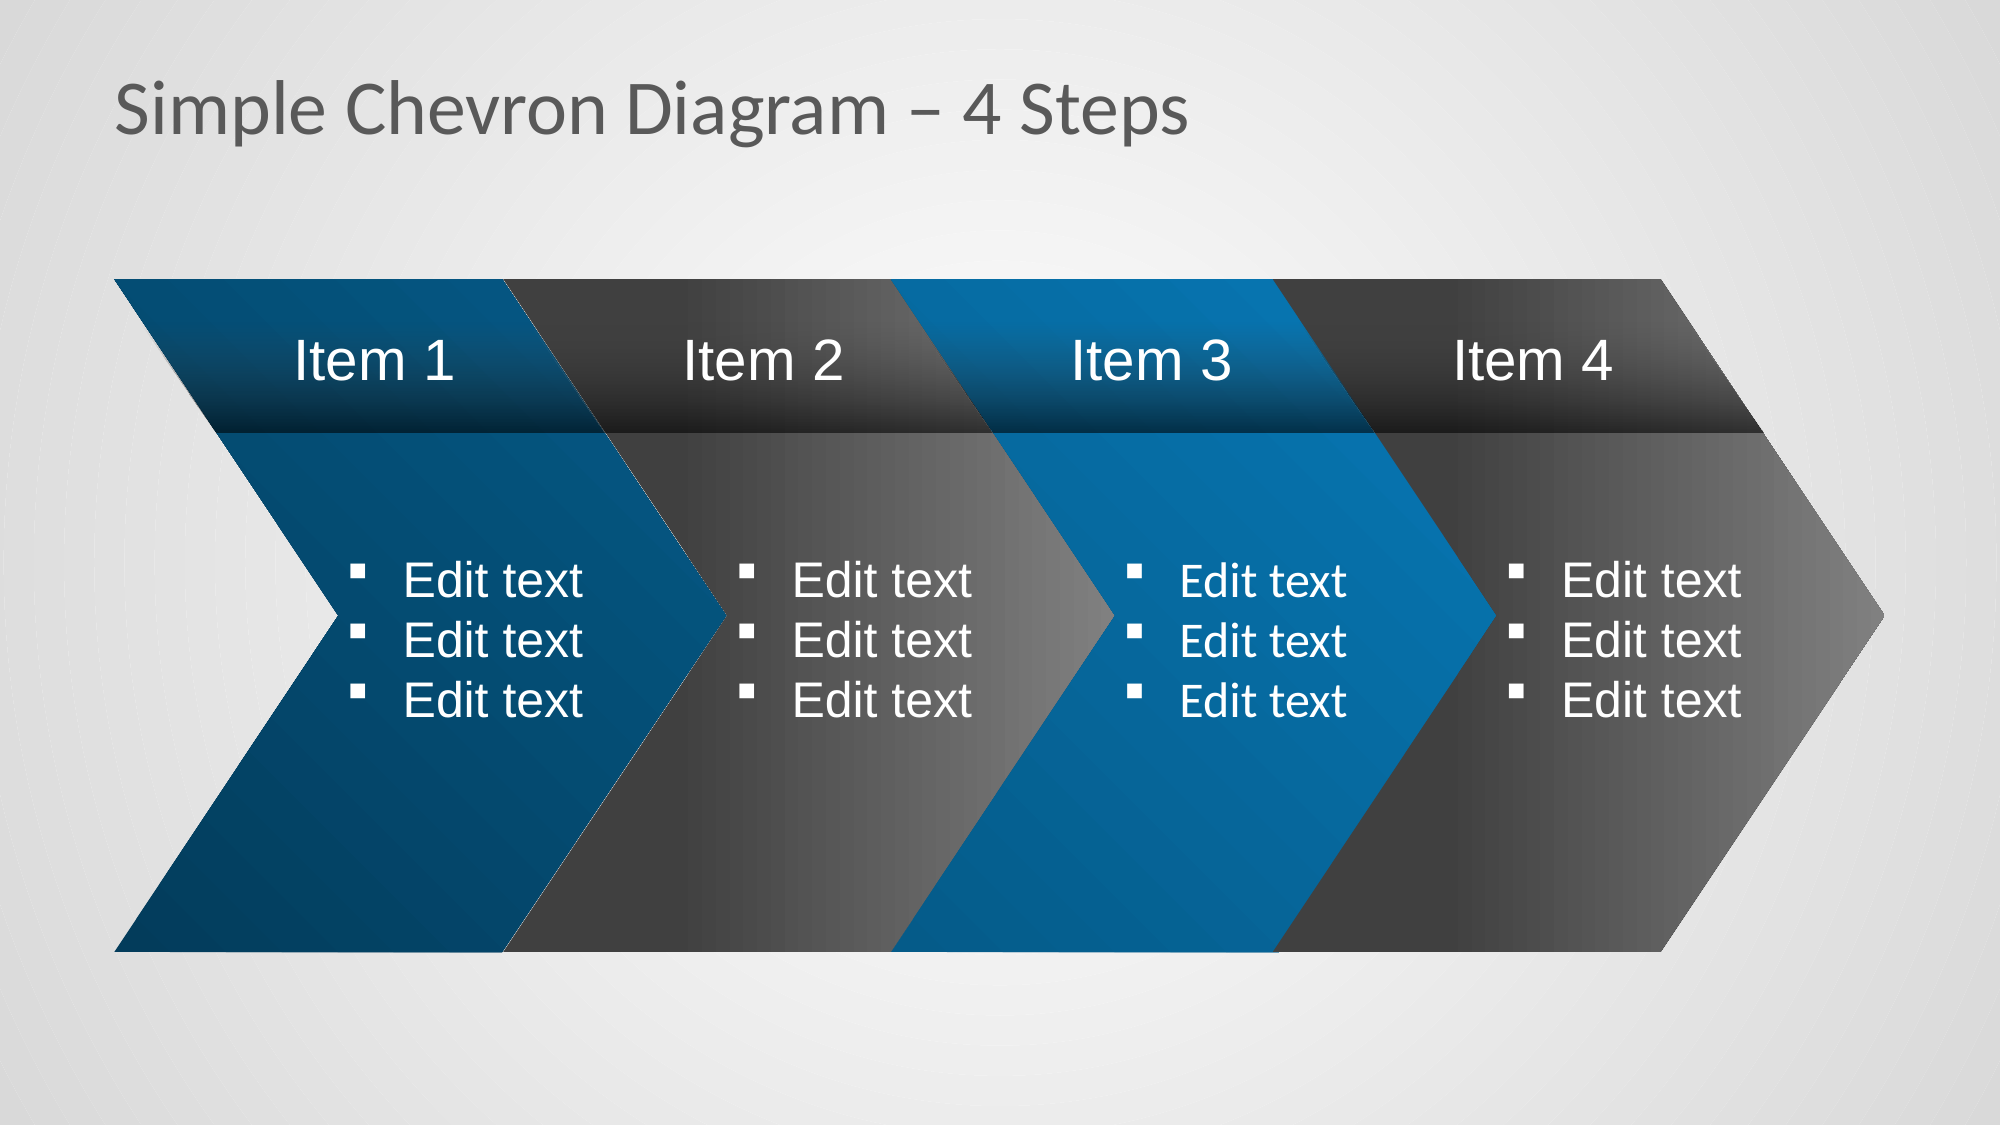

# Simple Chevron Diagram – 4 Steps

Item 1
Edit text
Edit text
Edit text

Item 2
Edit text
Edit text
Edit text

Item 3

Item 4
Edit text
Edit text
Edit text

Item 2
Edit text
Edit text
Edit text